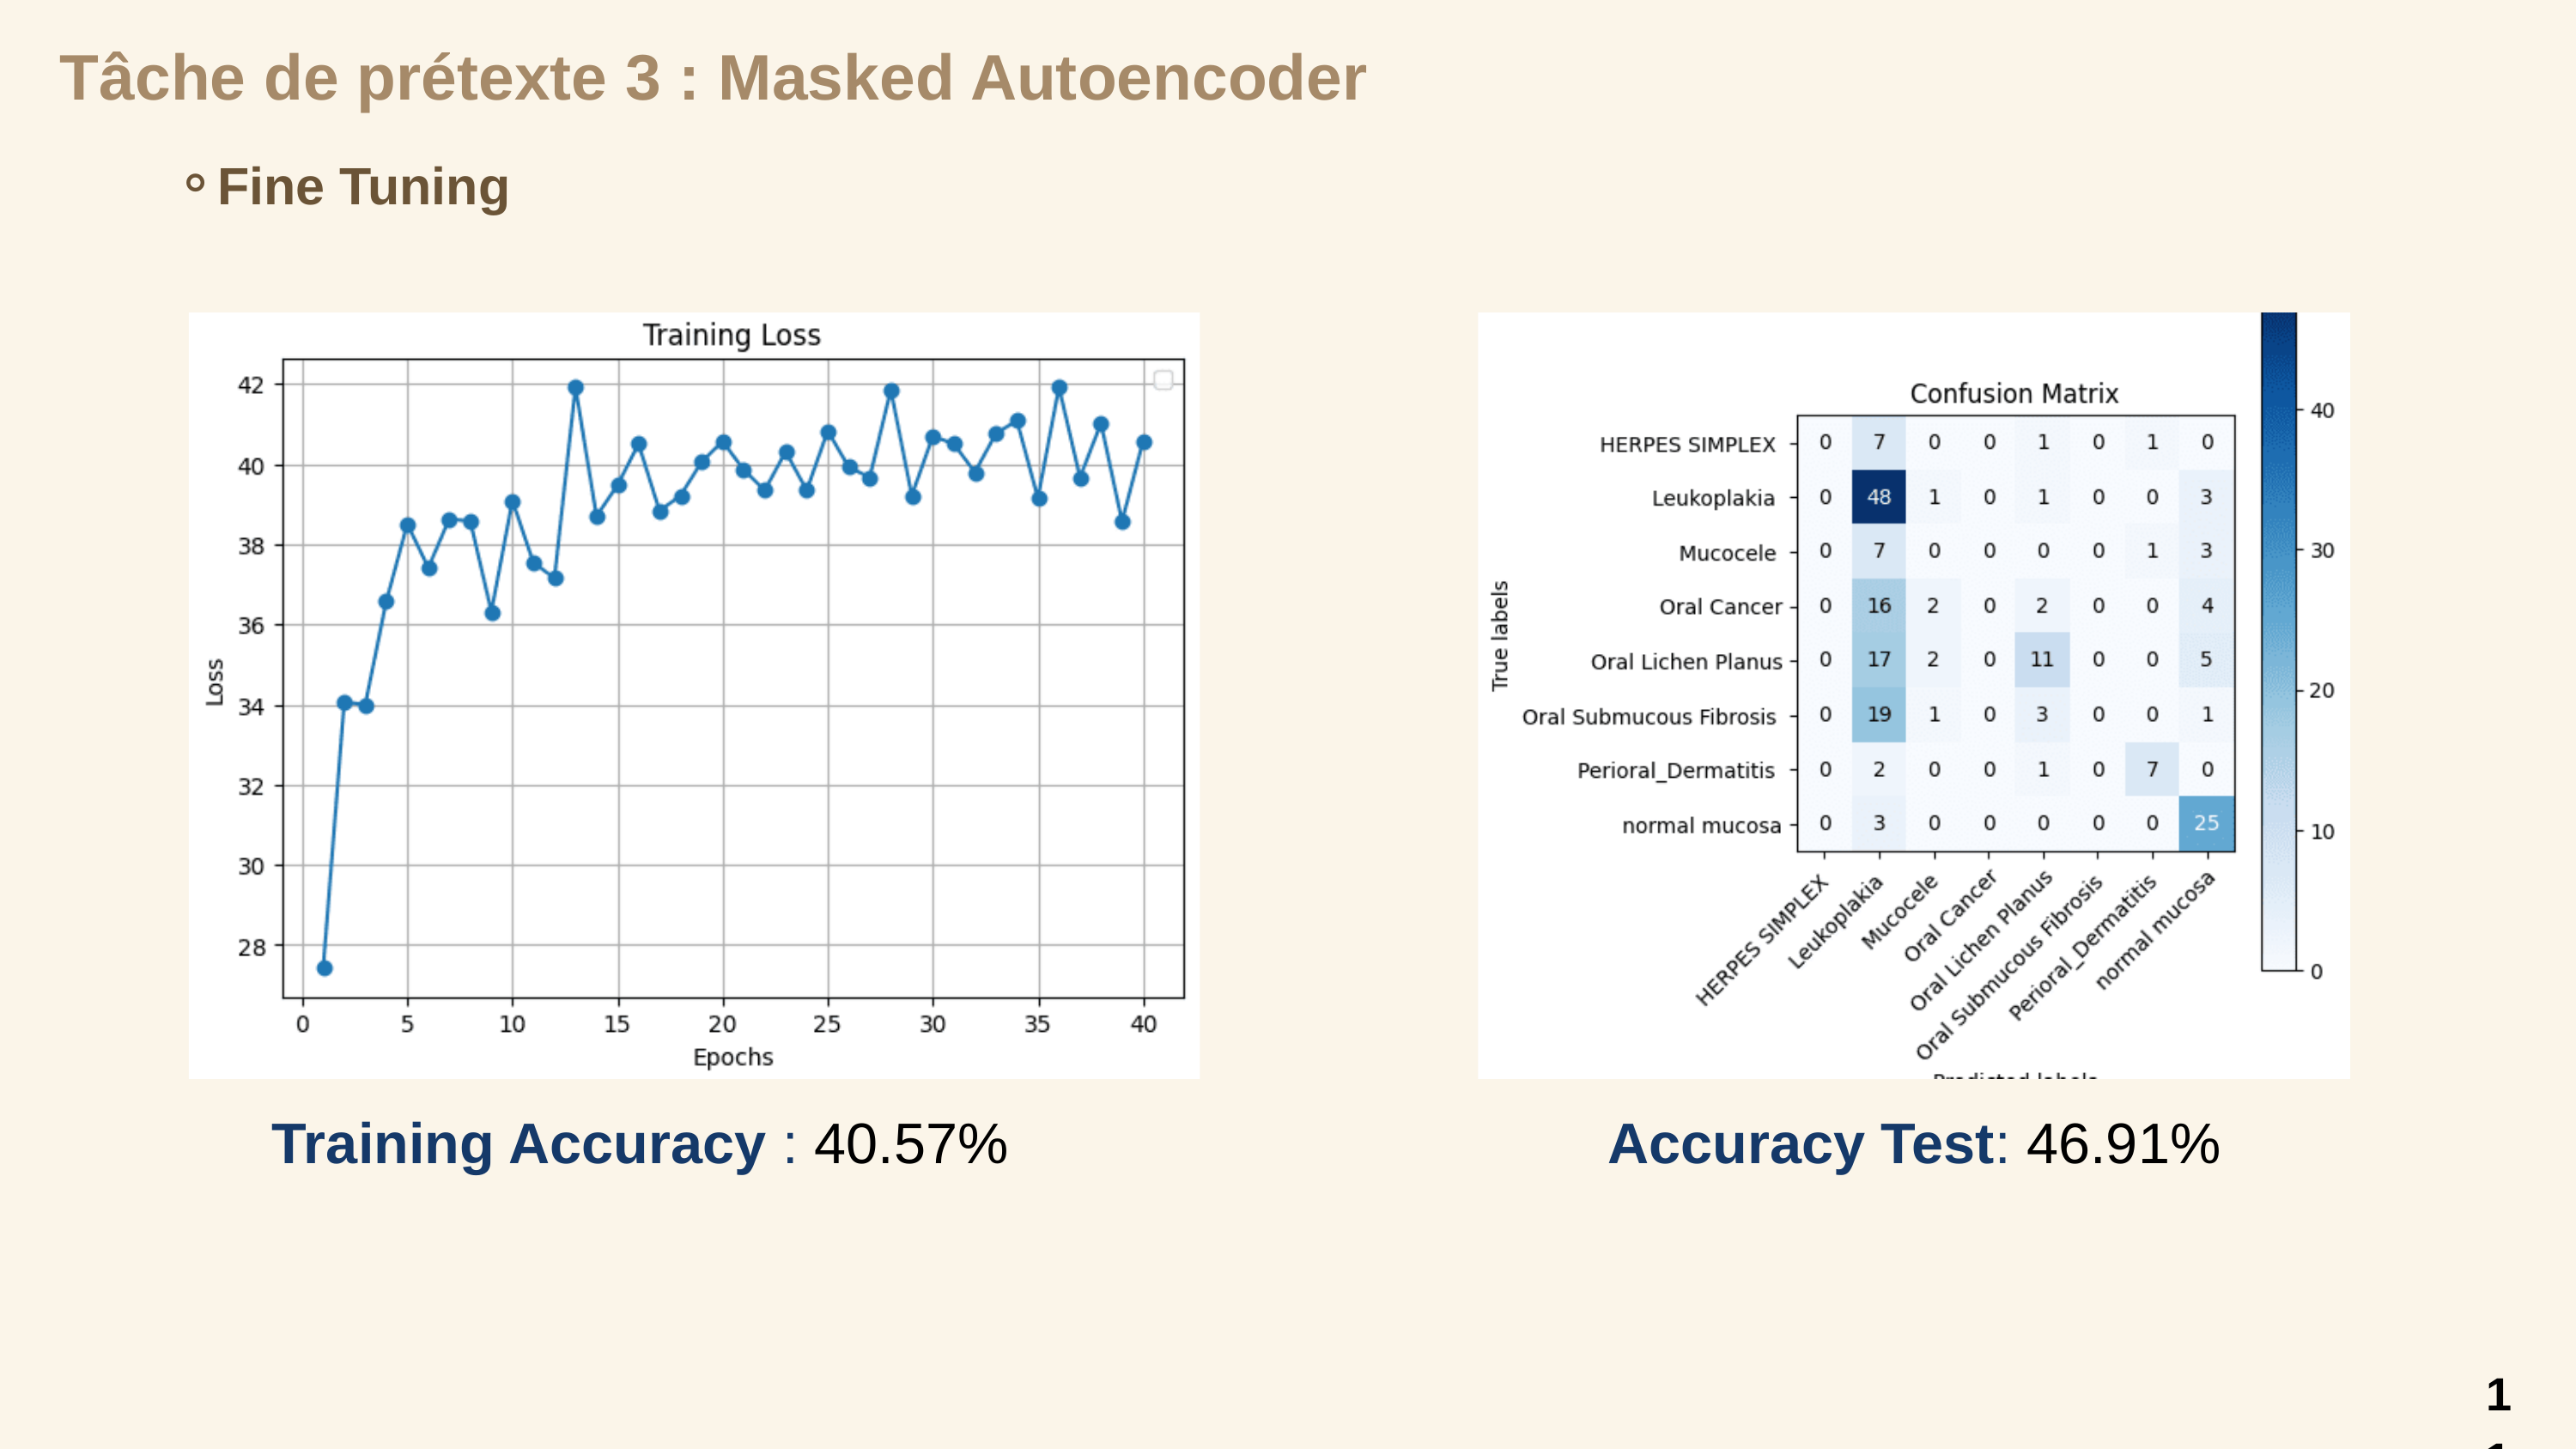

Tâche de prétexte 3 : Masked Autoencoder
Fine Tuning

Training Accuracy : 40.57%
Accuracy Test: 46.91%
11